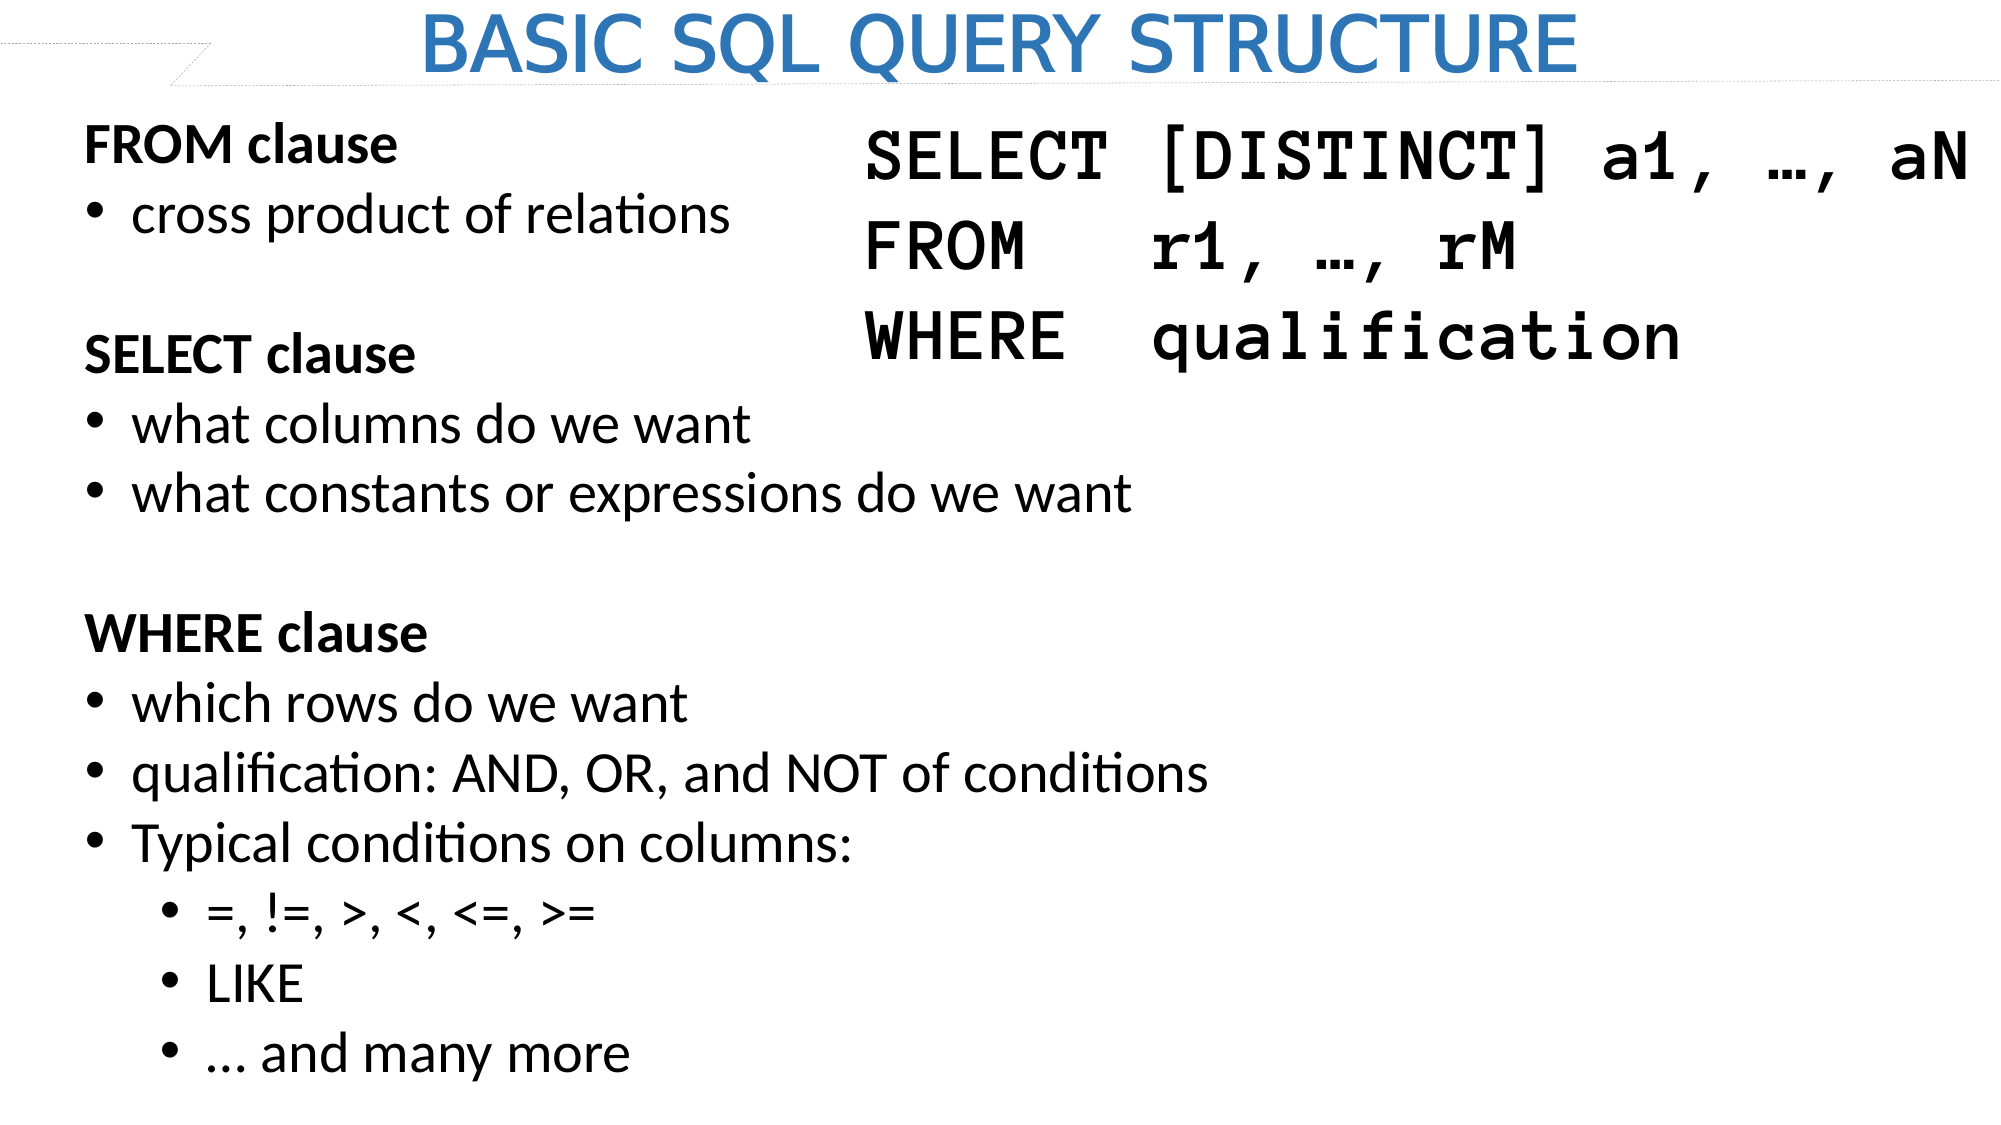

BASIC SQL QUERY STRUCTURE
FROM clause
cross product of relations

SELECT clause
what columns do we want
what constants or expressions do we want

WHERE clause
which rows do we want
qualification: AND, OR, and NOT of conditions
Typical conditions on columns:
=, !=, >, <, <=, >=
LIKE
… and many more
SELECT [DISTINCT] a1, …, aN
FROM   r1, …, rM
WHERE  qualification